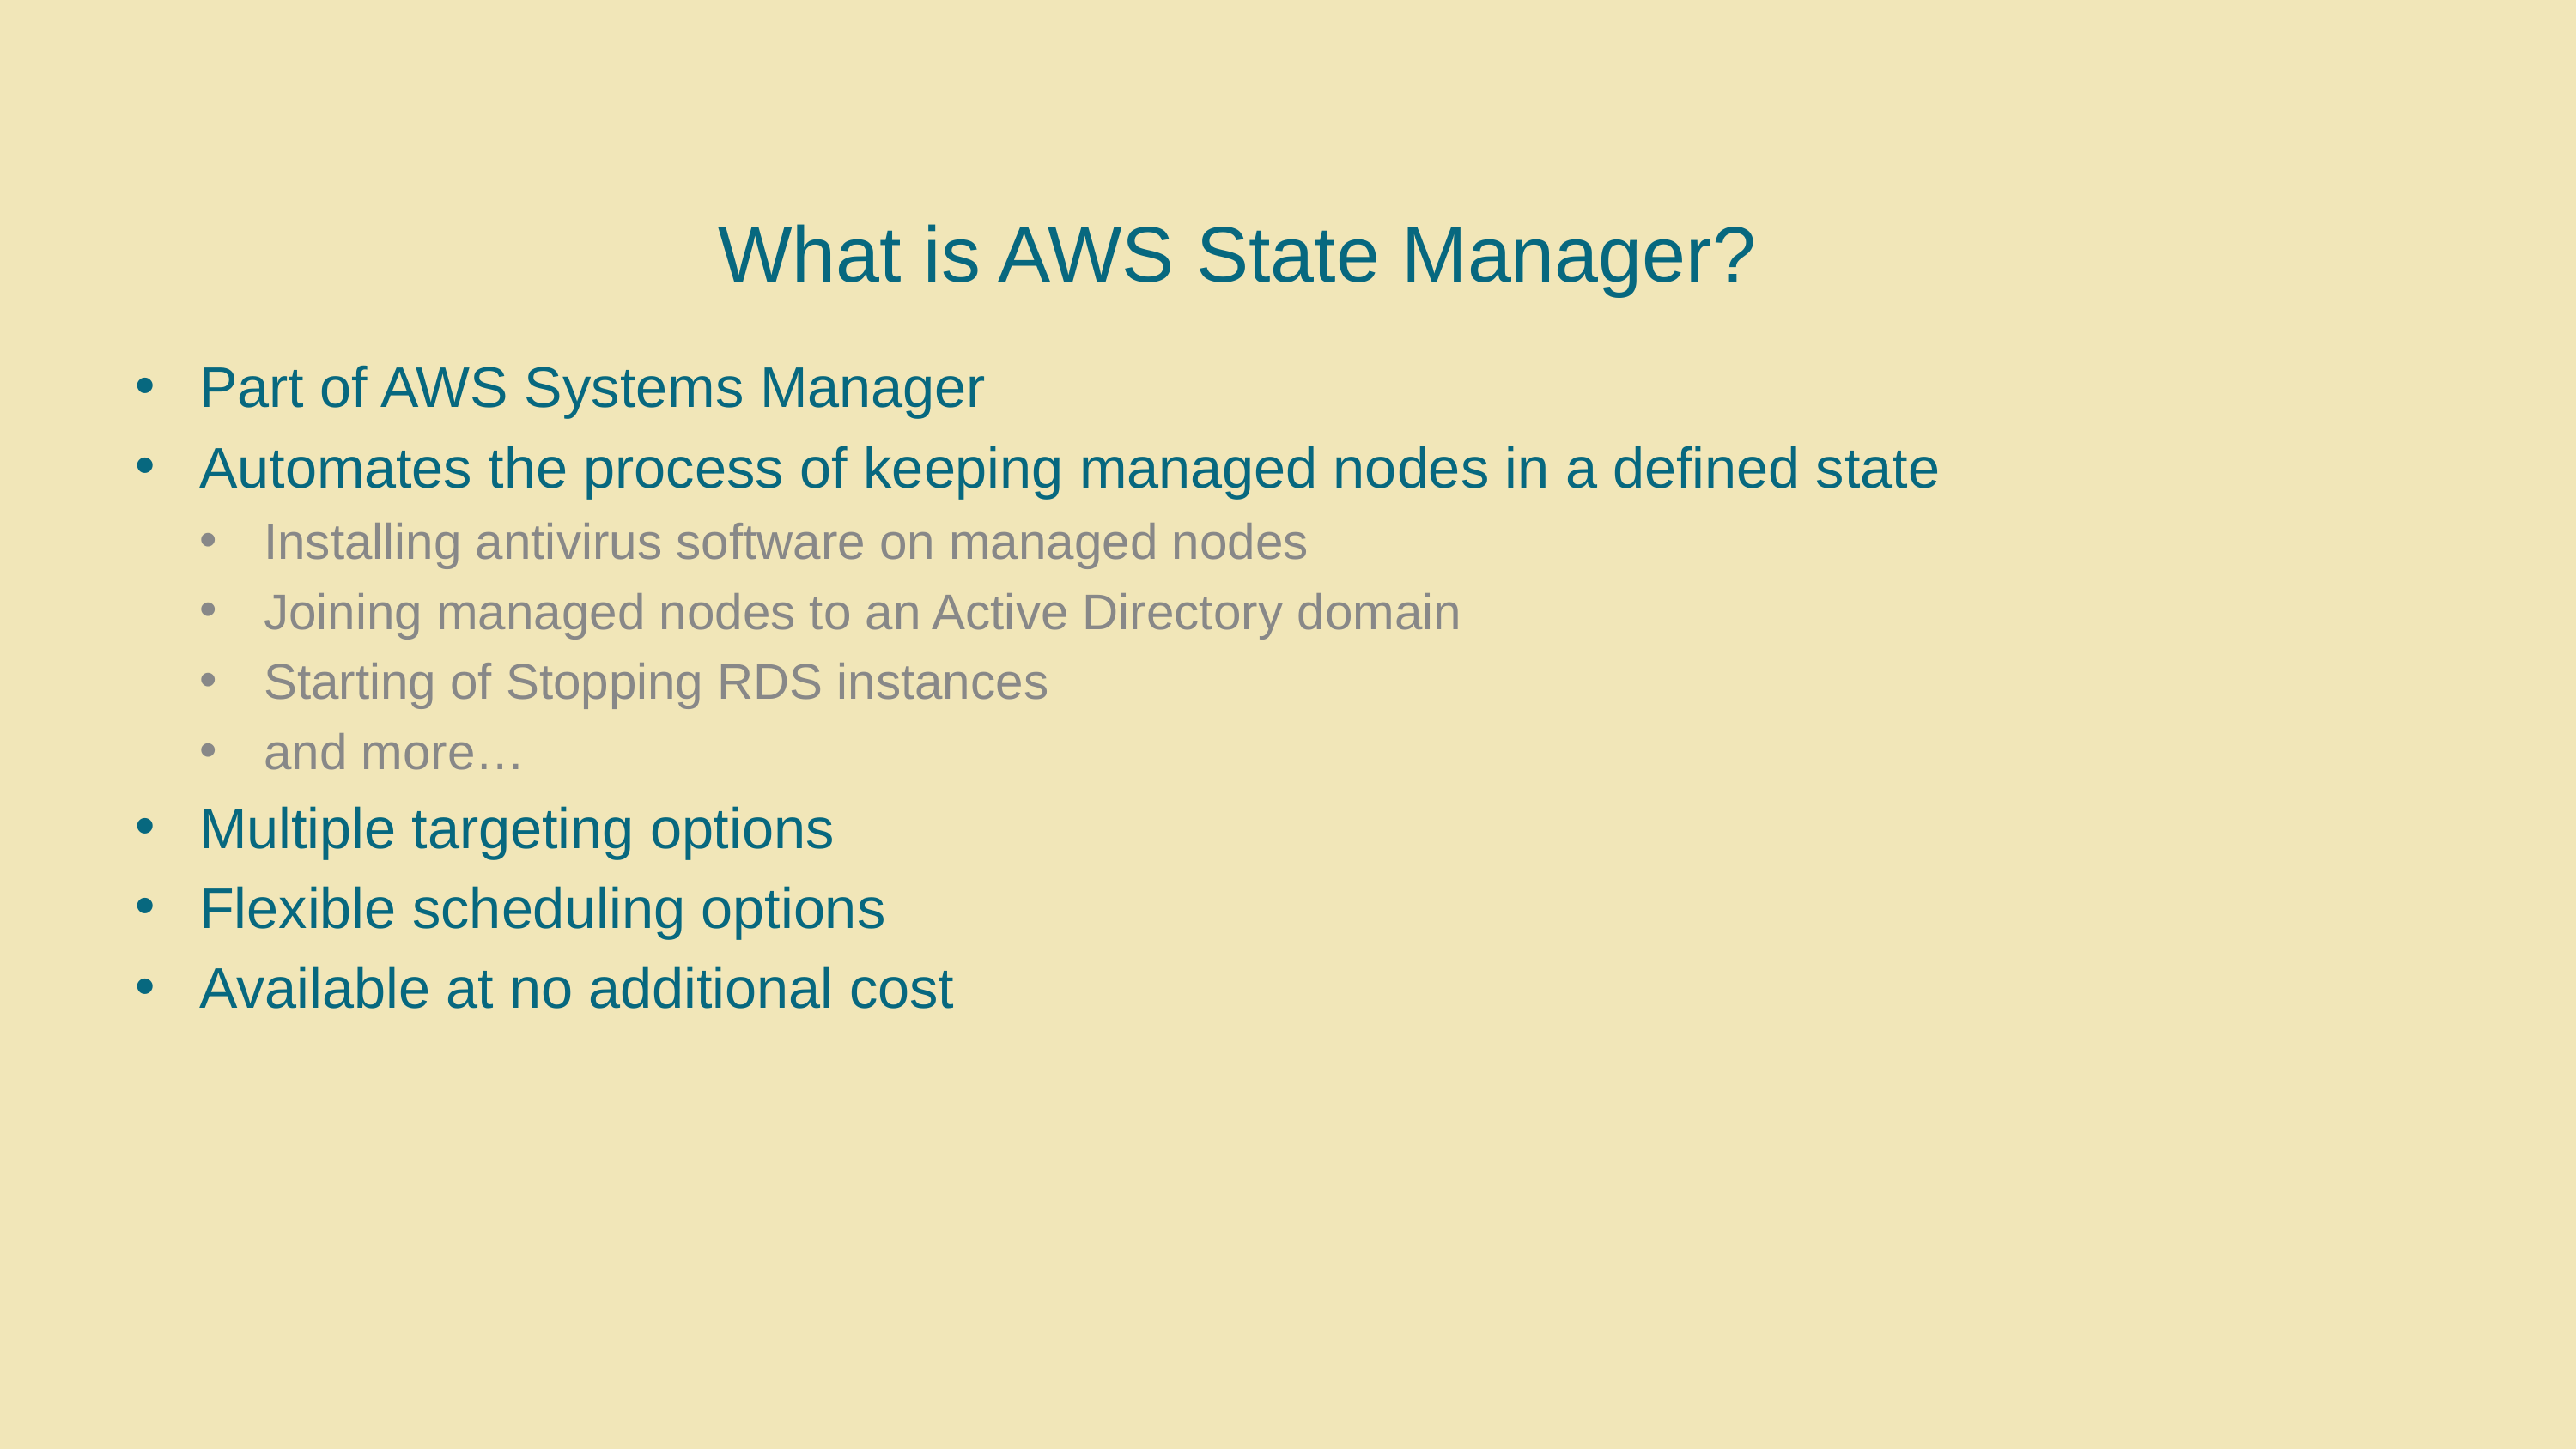

# What is AWS State Manager?
Part of AWS Systems Manager
Automates the process of keeping managed nodes in a defined state
Installing antivirus software on managed nodes
Joining managed nodes to an Active Directory domain
Starting of Stopping RDS instances
and more…
Multiple targeting options
Flexible scheduling options
Available at no additional cost